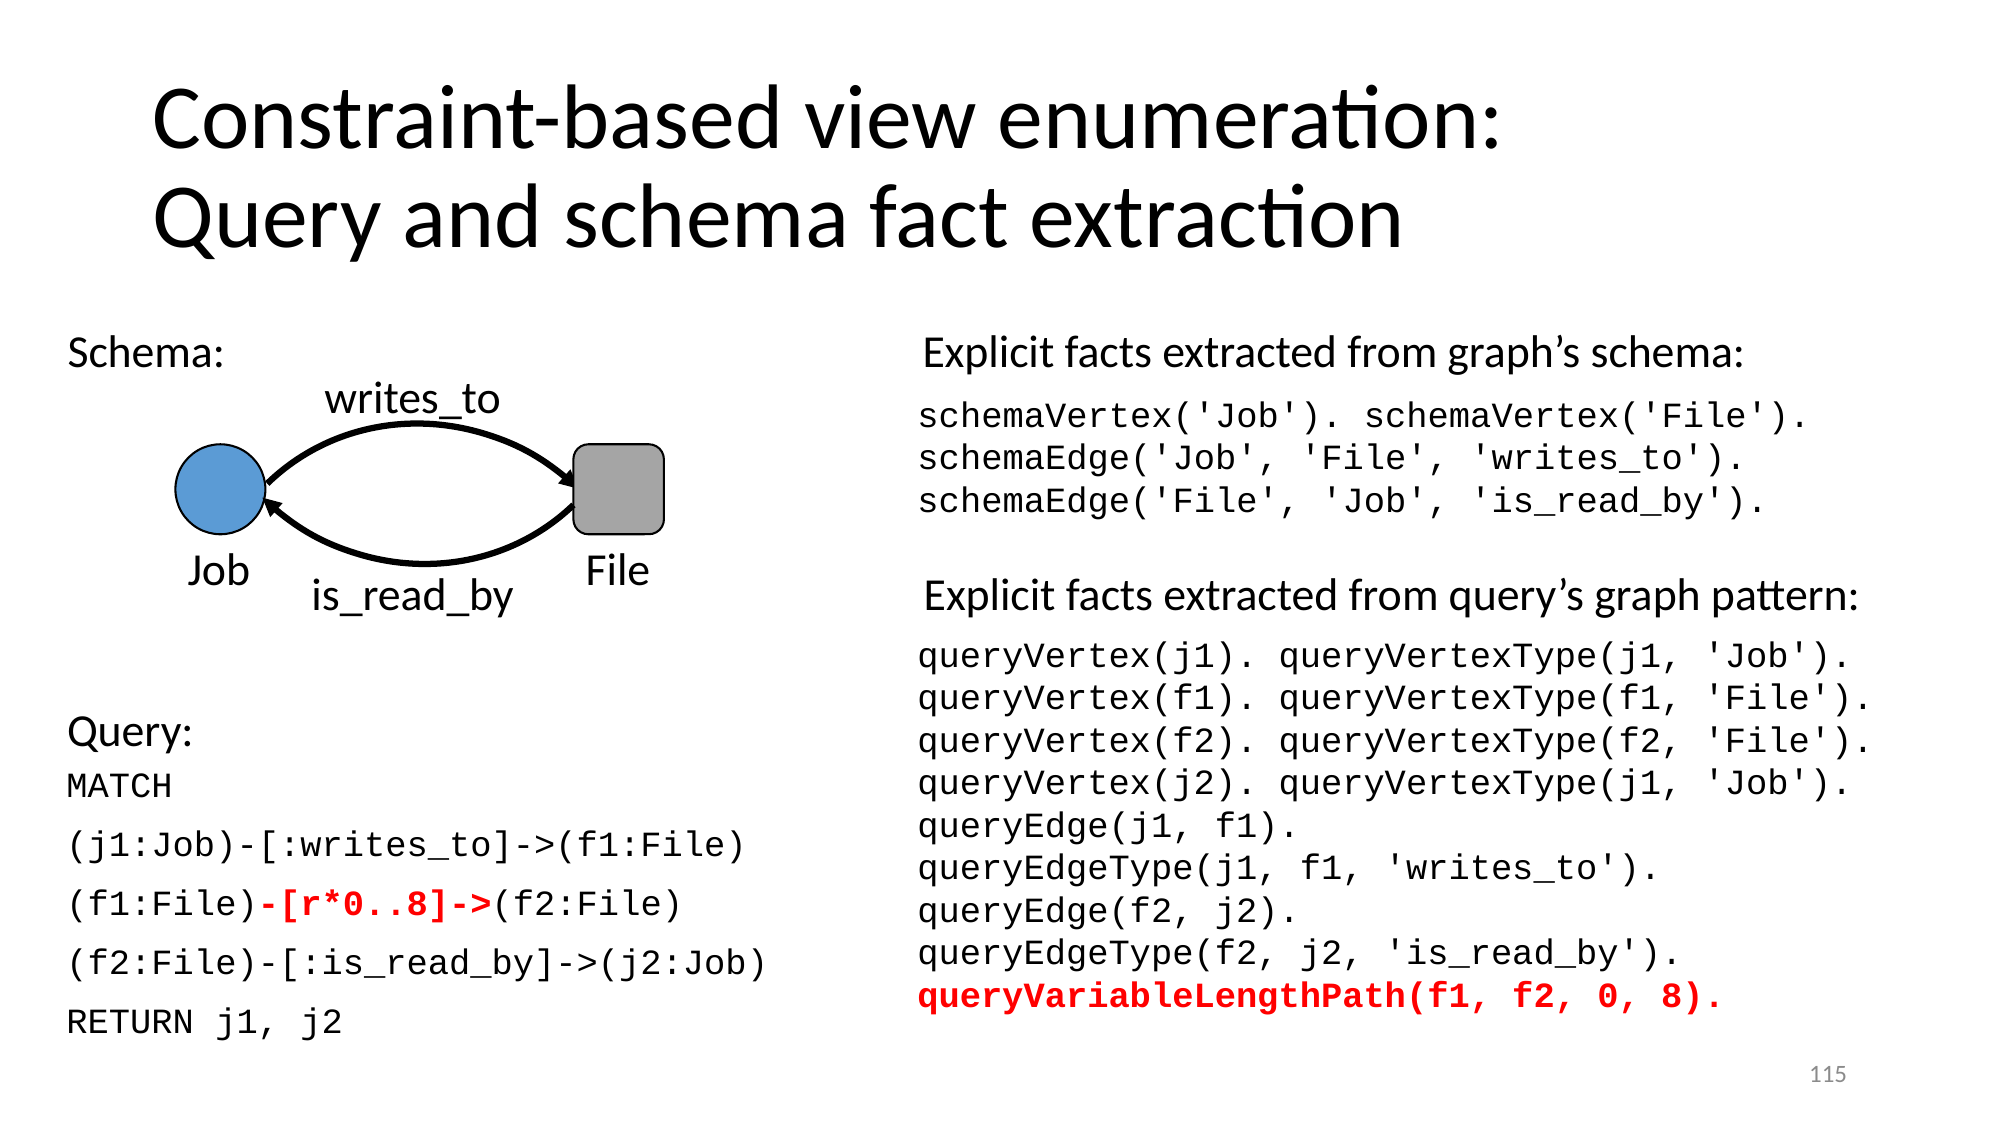

# Constraint-based view enumeration: Query and schema fact extraction

writes_to

File
Job
is_read_by

Explicit facts extracted from graph’s schema:
Schema:
schemaVertex('Job'). schemaVertex('File'). schemaEdge('Job', 'File', 'writes_to'). schemaEdge('File', 'Job', 'is_read_by').
Explicit facts extracted from query’s graph pattern:
queryVertex(j1). queryVertexType(j1, 'Job').
queryVertex(f1). queryVertexType(f1, 'File').
queryVertex(f2). queryVertexType(f2, 'File').
queryVertex(j2). queryVertexType(j1, 'Job').
queryEdge(j1, f1).
queryEdgeType(j1, f1, 'writes_to').
queryEdge(f2, j2).
queryEdgeType(f2, j2, 'is_read_by'). queryVariableLengthPath(f1, f2, 0, 8).
Query:
MATCH
(j1:Job)-[:writes_to]->(f1:File)
(f1:File)-[r*0..8]->(f2:File)
(f2:File)-[:is_read_by]->(j2:Job)
RETURN j1, j2
115